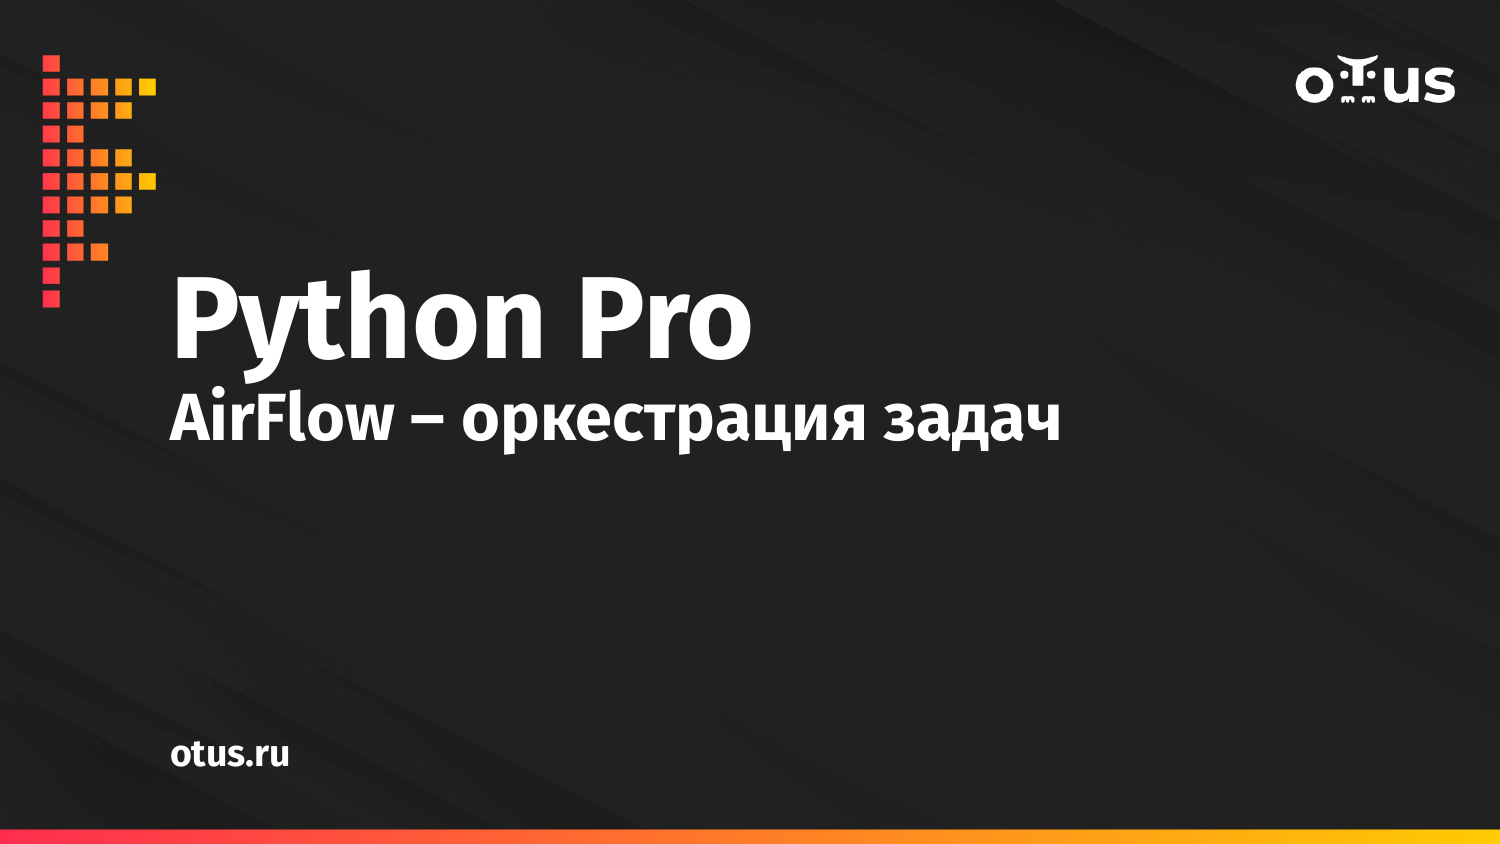

# Python Pro AirFlow – оркестрация задач
otus.ru